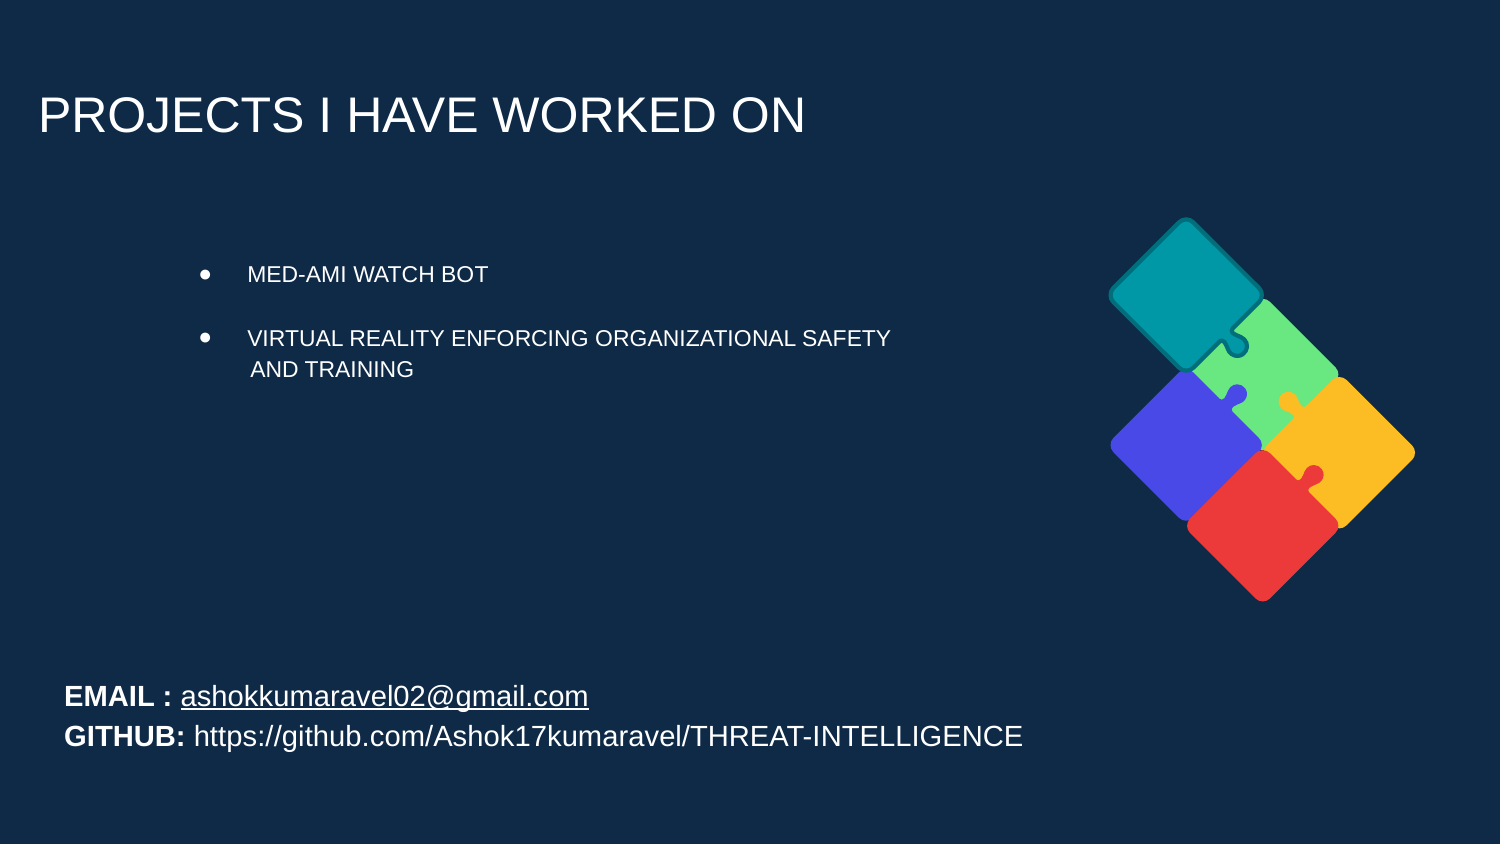

PROJECTS I HAVE WORKED ON

MED-AMI WATCH BOT

VIRTUAL REALITY ENFORCING ORGANIZATIONAL SAFETY
        AND TRAINING

EMAIL : ashokkumaravel02@gmail.com
GITHUB: https://github.com/Ashok17kumaravel/THREAT-INTELLIGENCE